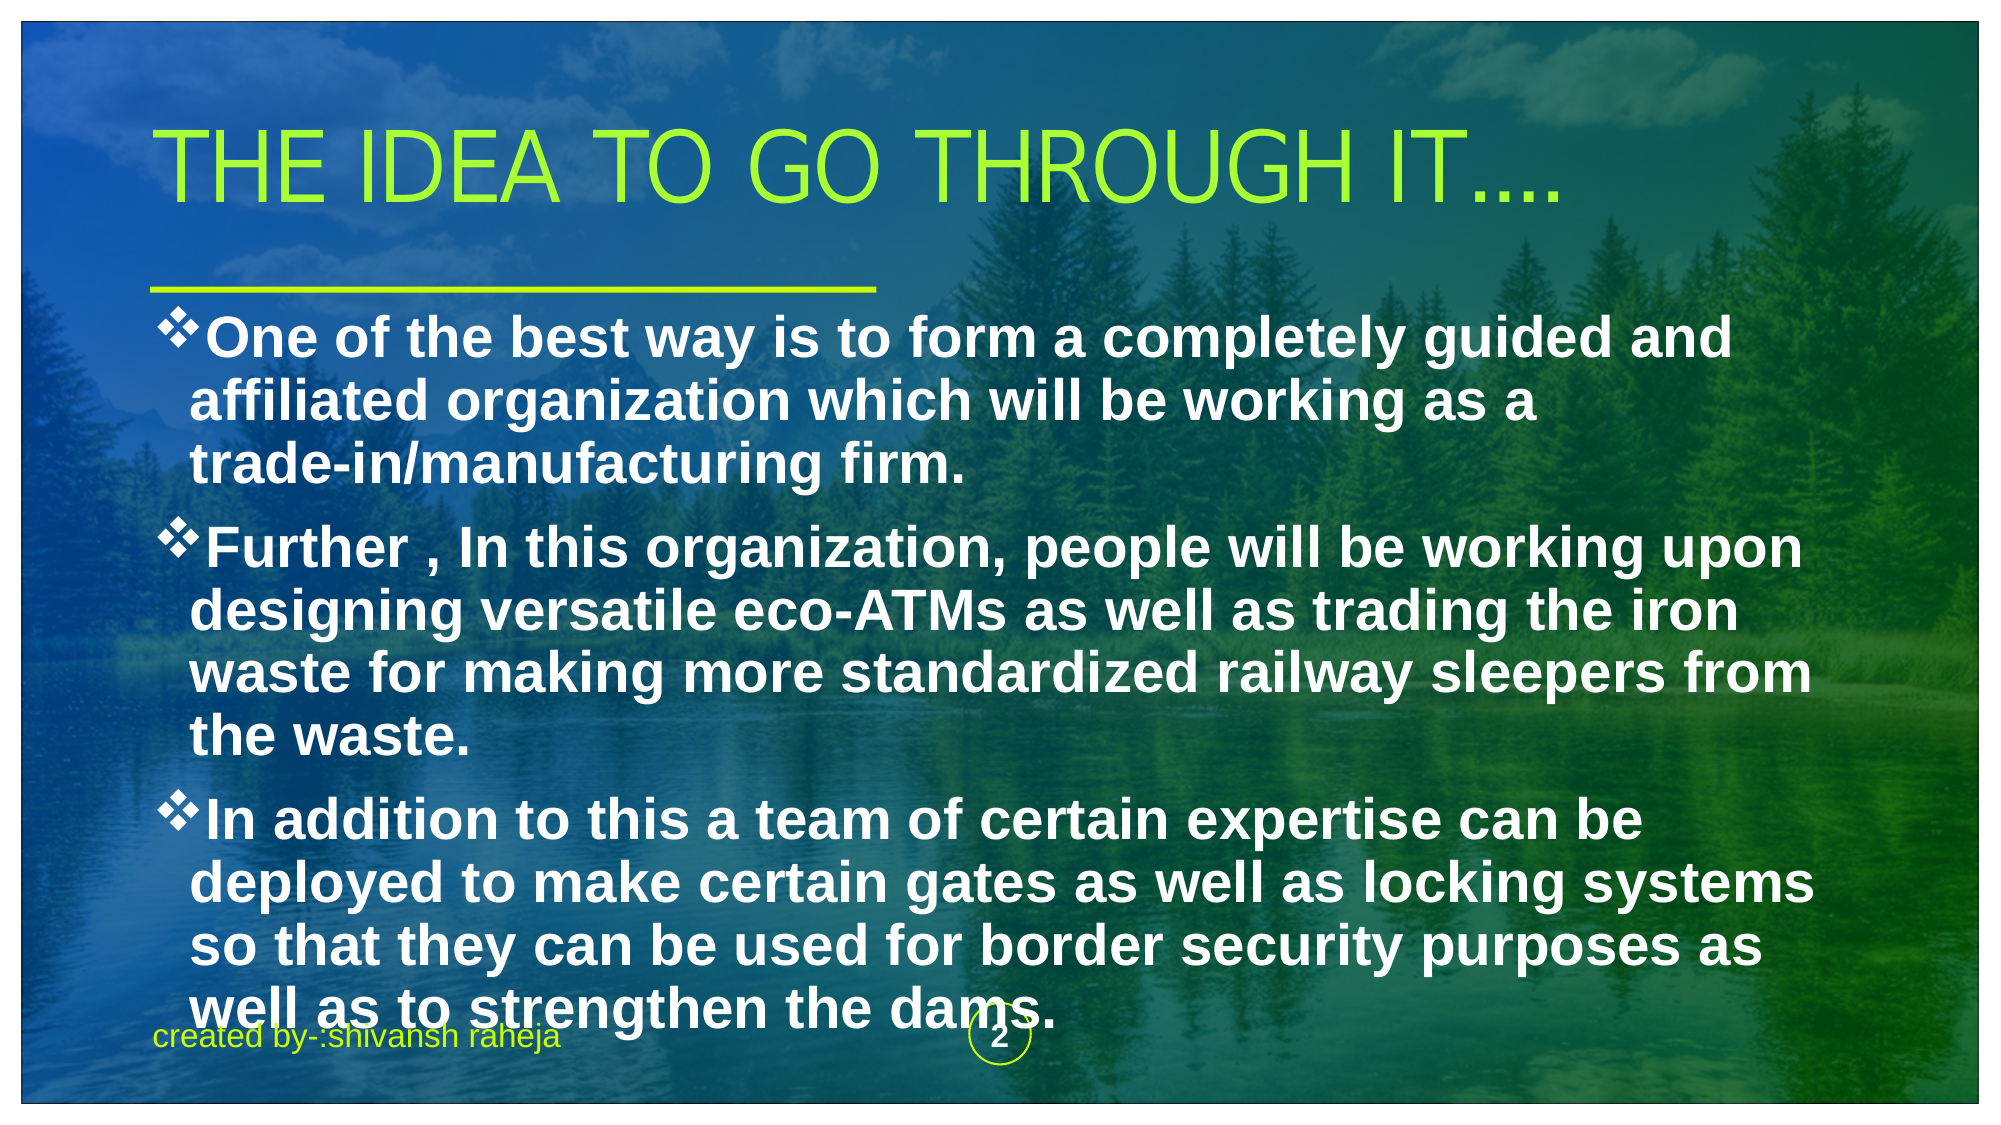

# THE IDEA TO GO THROUGH IT….
One of the best way is to form a completely guided and affiliated organization which will be working as a trade-in/manufacturing firm.
Further , In this organization, people will be working upon designing versatile eco-ATMs as well as trading the iron waste for making more standardized railway sleepers from the waste.
In addition to this a team of certain expertise can be deployed to make certain gates as well as locking systems so that they can be used for border security purposes as well as to strengthen the dams.

created by-:shivansh raheja
2